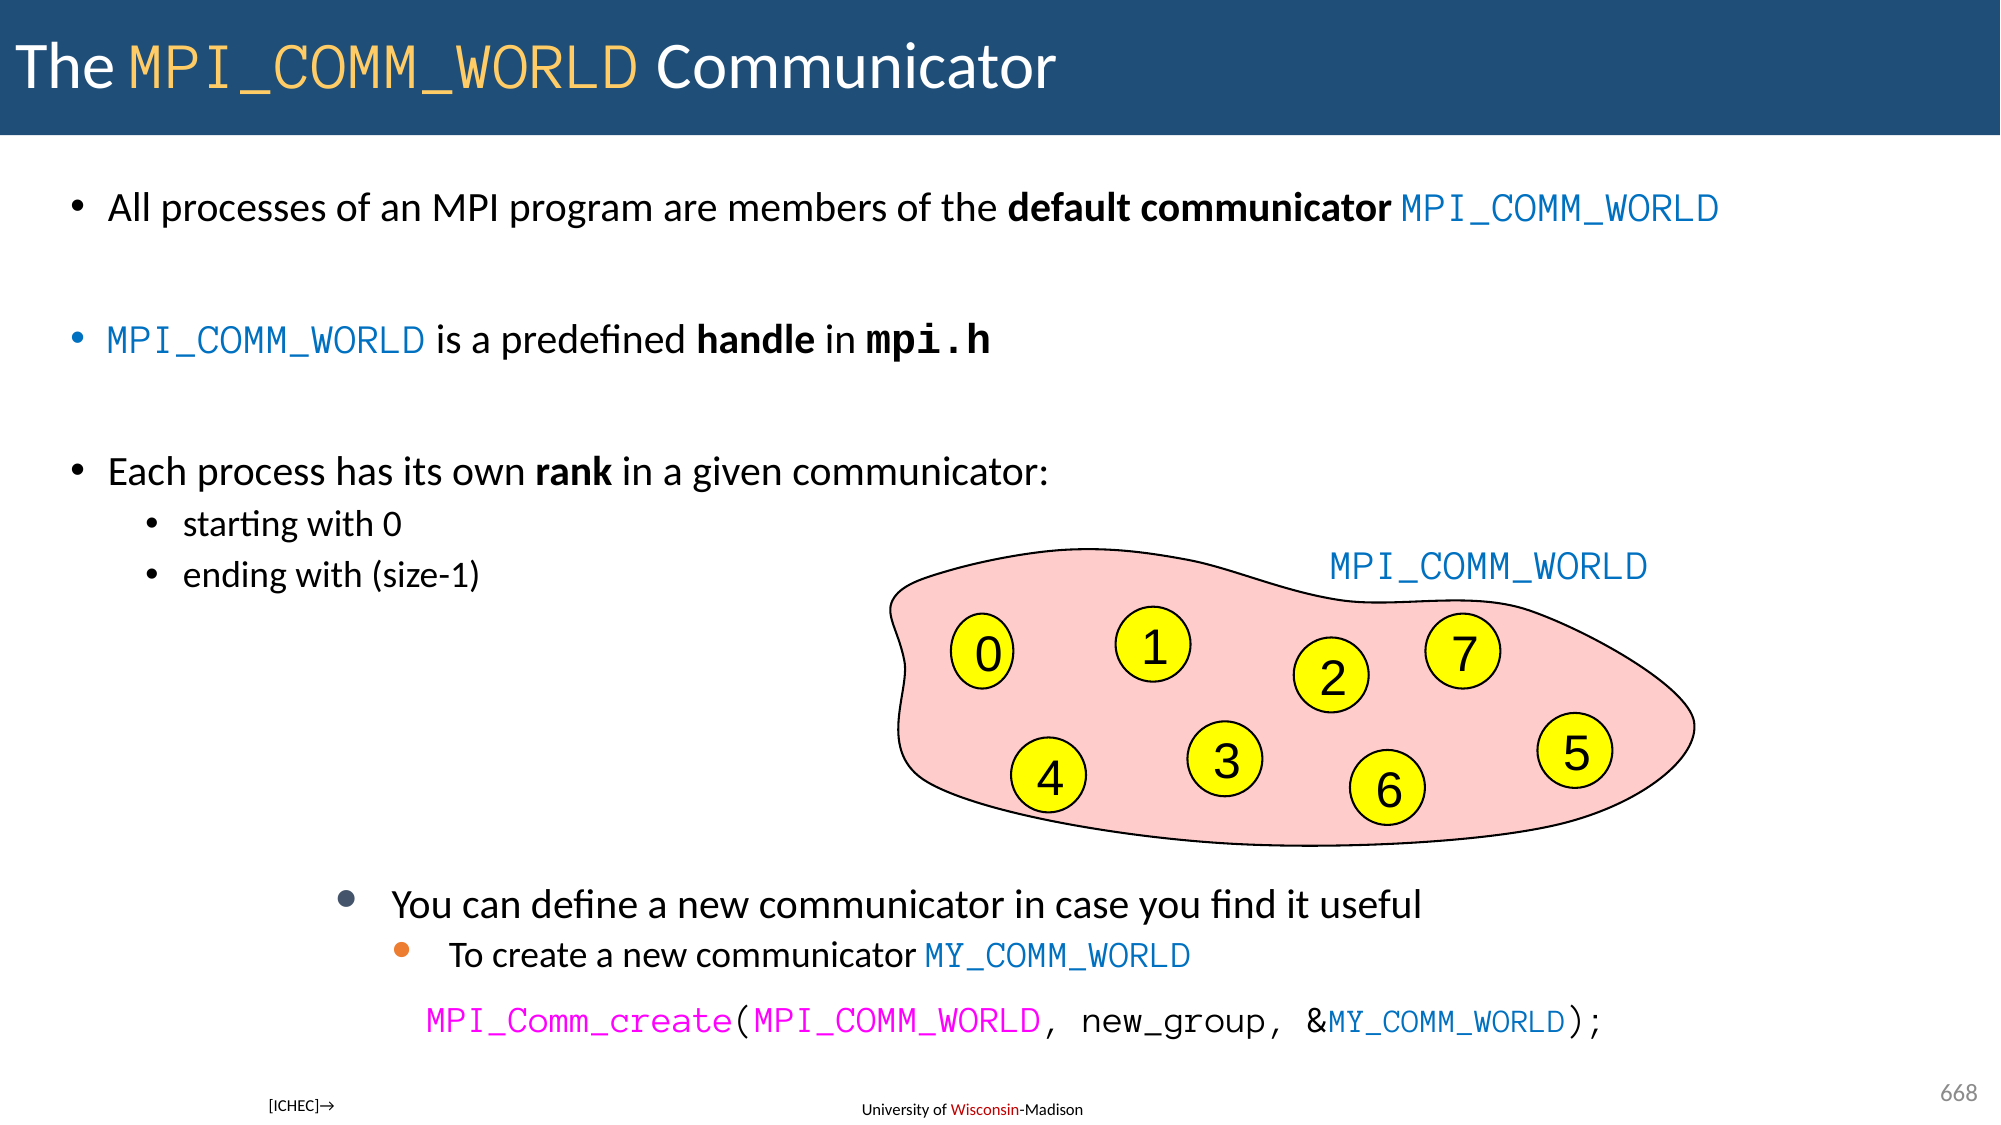

# The MPI_COMM_WORLD Communicator
All processes of an MPI program are members of the default communicator MPI_COMM_WORLD

MPI_COMM_WORLD is a predefined handle in mpi.h

Each process has its own rank in a given communicator:
starting with 0
ending with (size-1)
MPI_COMM_WORLD

1
0
2
5
3
4
6
7
You can define a new communicator in case you find it useful
To create a new communicator MY_COMM_WORLD
MPI_Comm_create(MPI_COMM_WORLD, new_group, &MY_COMM_WORLD);
668
[ICHEC]→